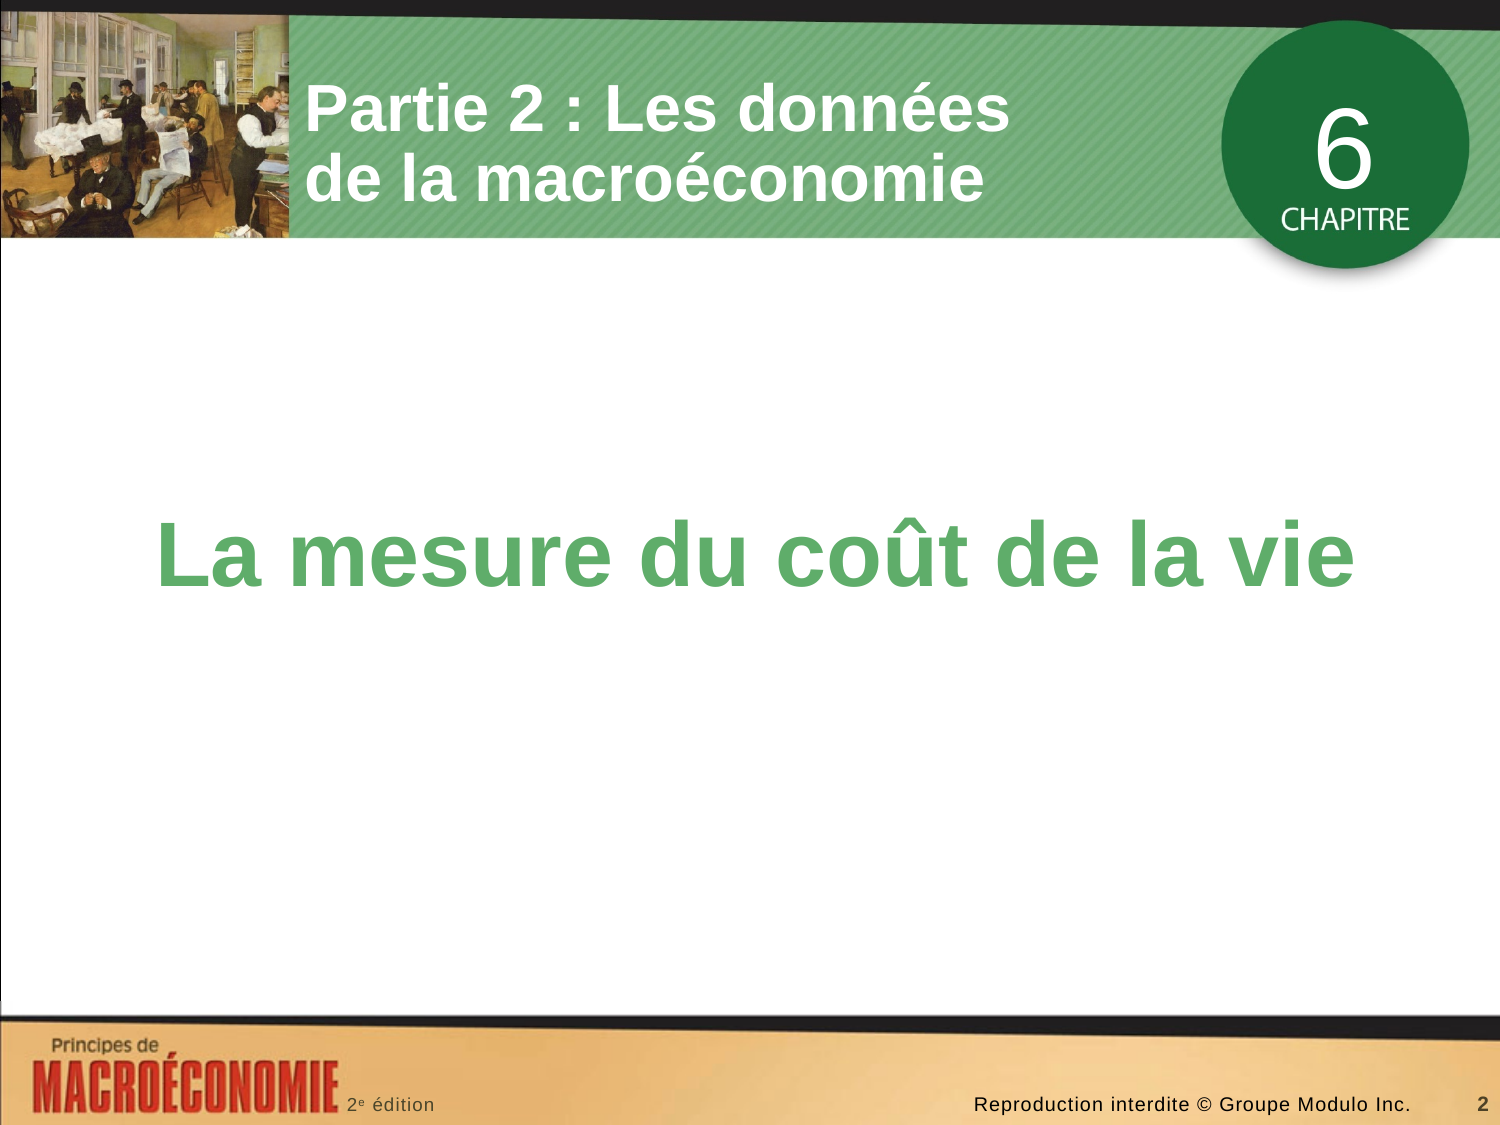

# Partie 2 : Les données de la macroéconomie
6
La mesure du coût de la vie
2